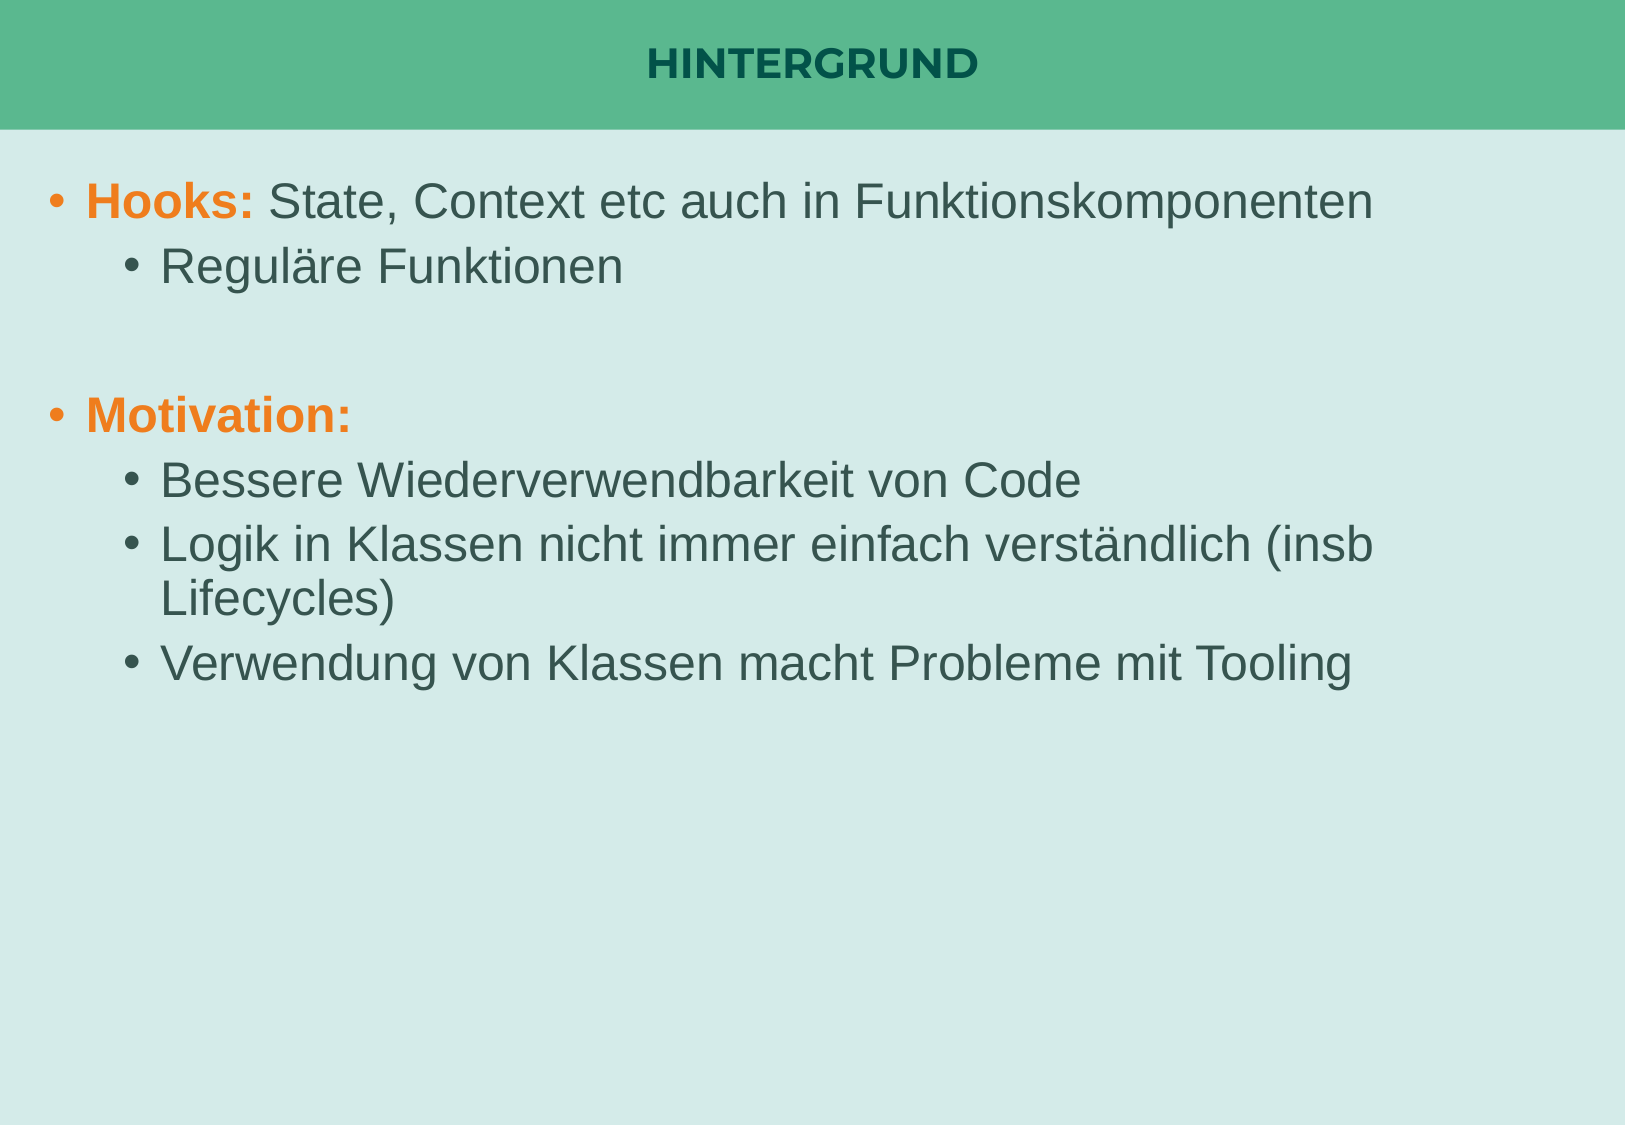

# Hintergrund
Hooks: State, Context etc auch in Funktionskomponenten
Reguläre Funktionen

Motivation:
Bessere Wiederverwendbarkeit von Code
Logik in Klassen nicht immer einfach verständlich (insb Lifecycles)
Verwendung von Klassen macht Probleme mit Tooling